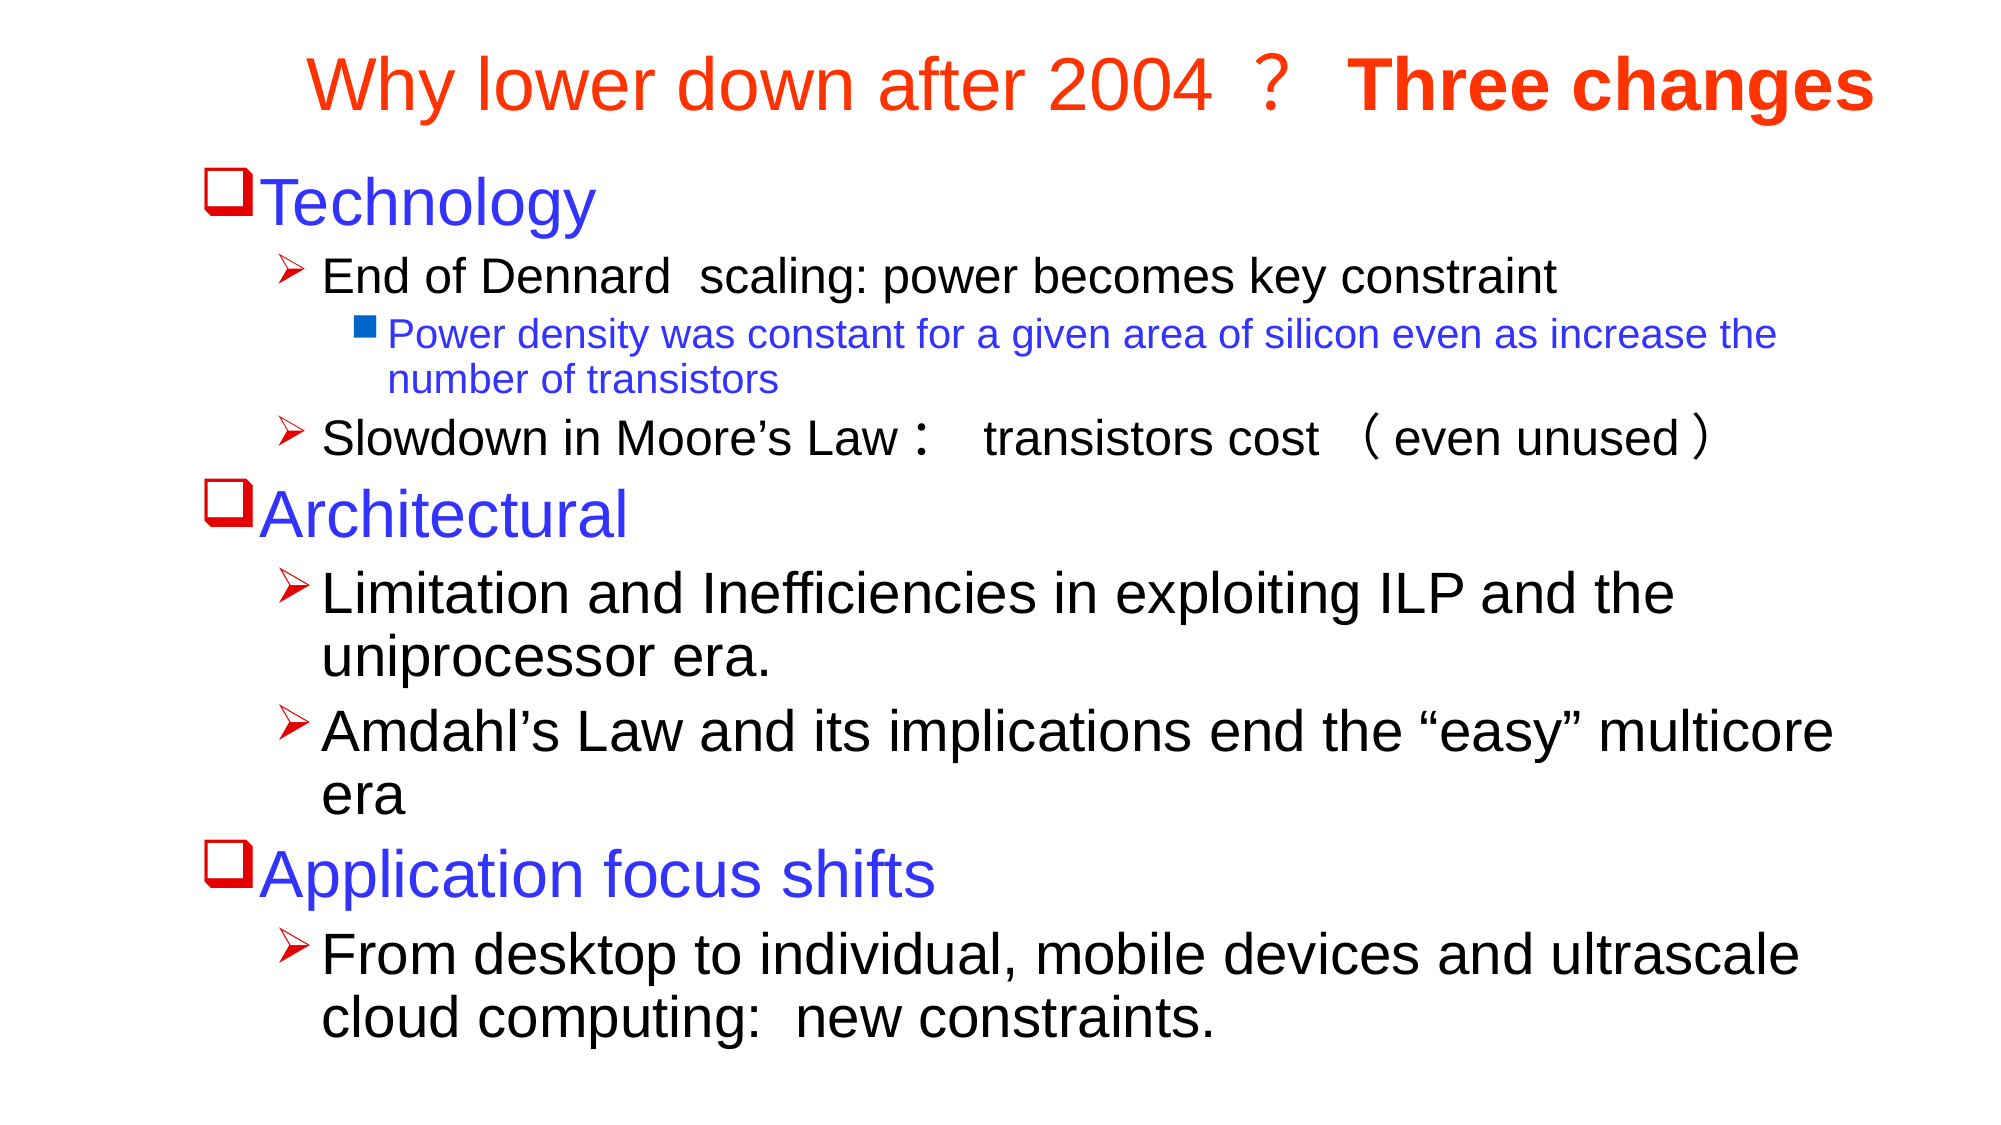

# Why lower down after 2004 ？Three changes
Technology
End of Dennard  scaling: power becomes key constraint
Power density was constant for a given area of silicon even as increase the number of transistors
Slowdown in Moore’s Law： transistors cost（even unused）
Architectural
Limitation and Inefficiencies in exploiting ILP and the uniprocessor era.
Amdahl’s Law and its implications end the “easy” multicore era
Application focus shifts
From desktop to individual, mobile devices and ultrascale cloud computing:  new constraints.